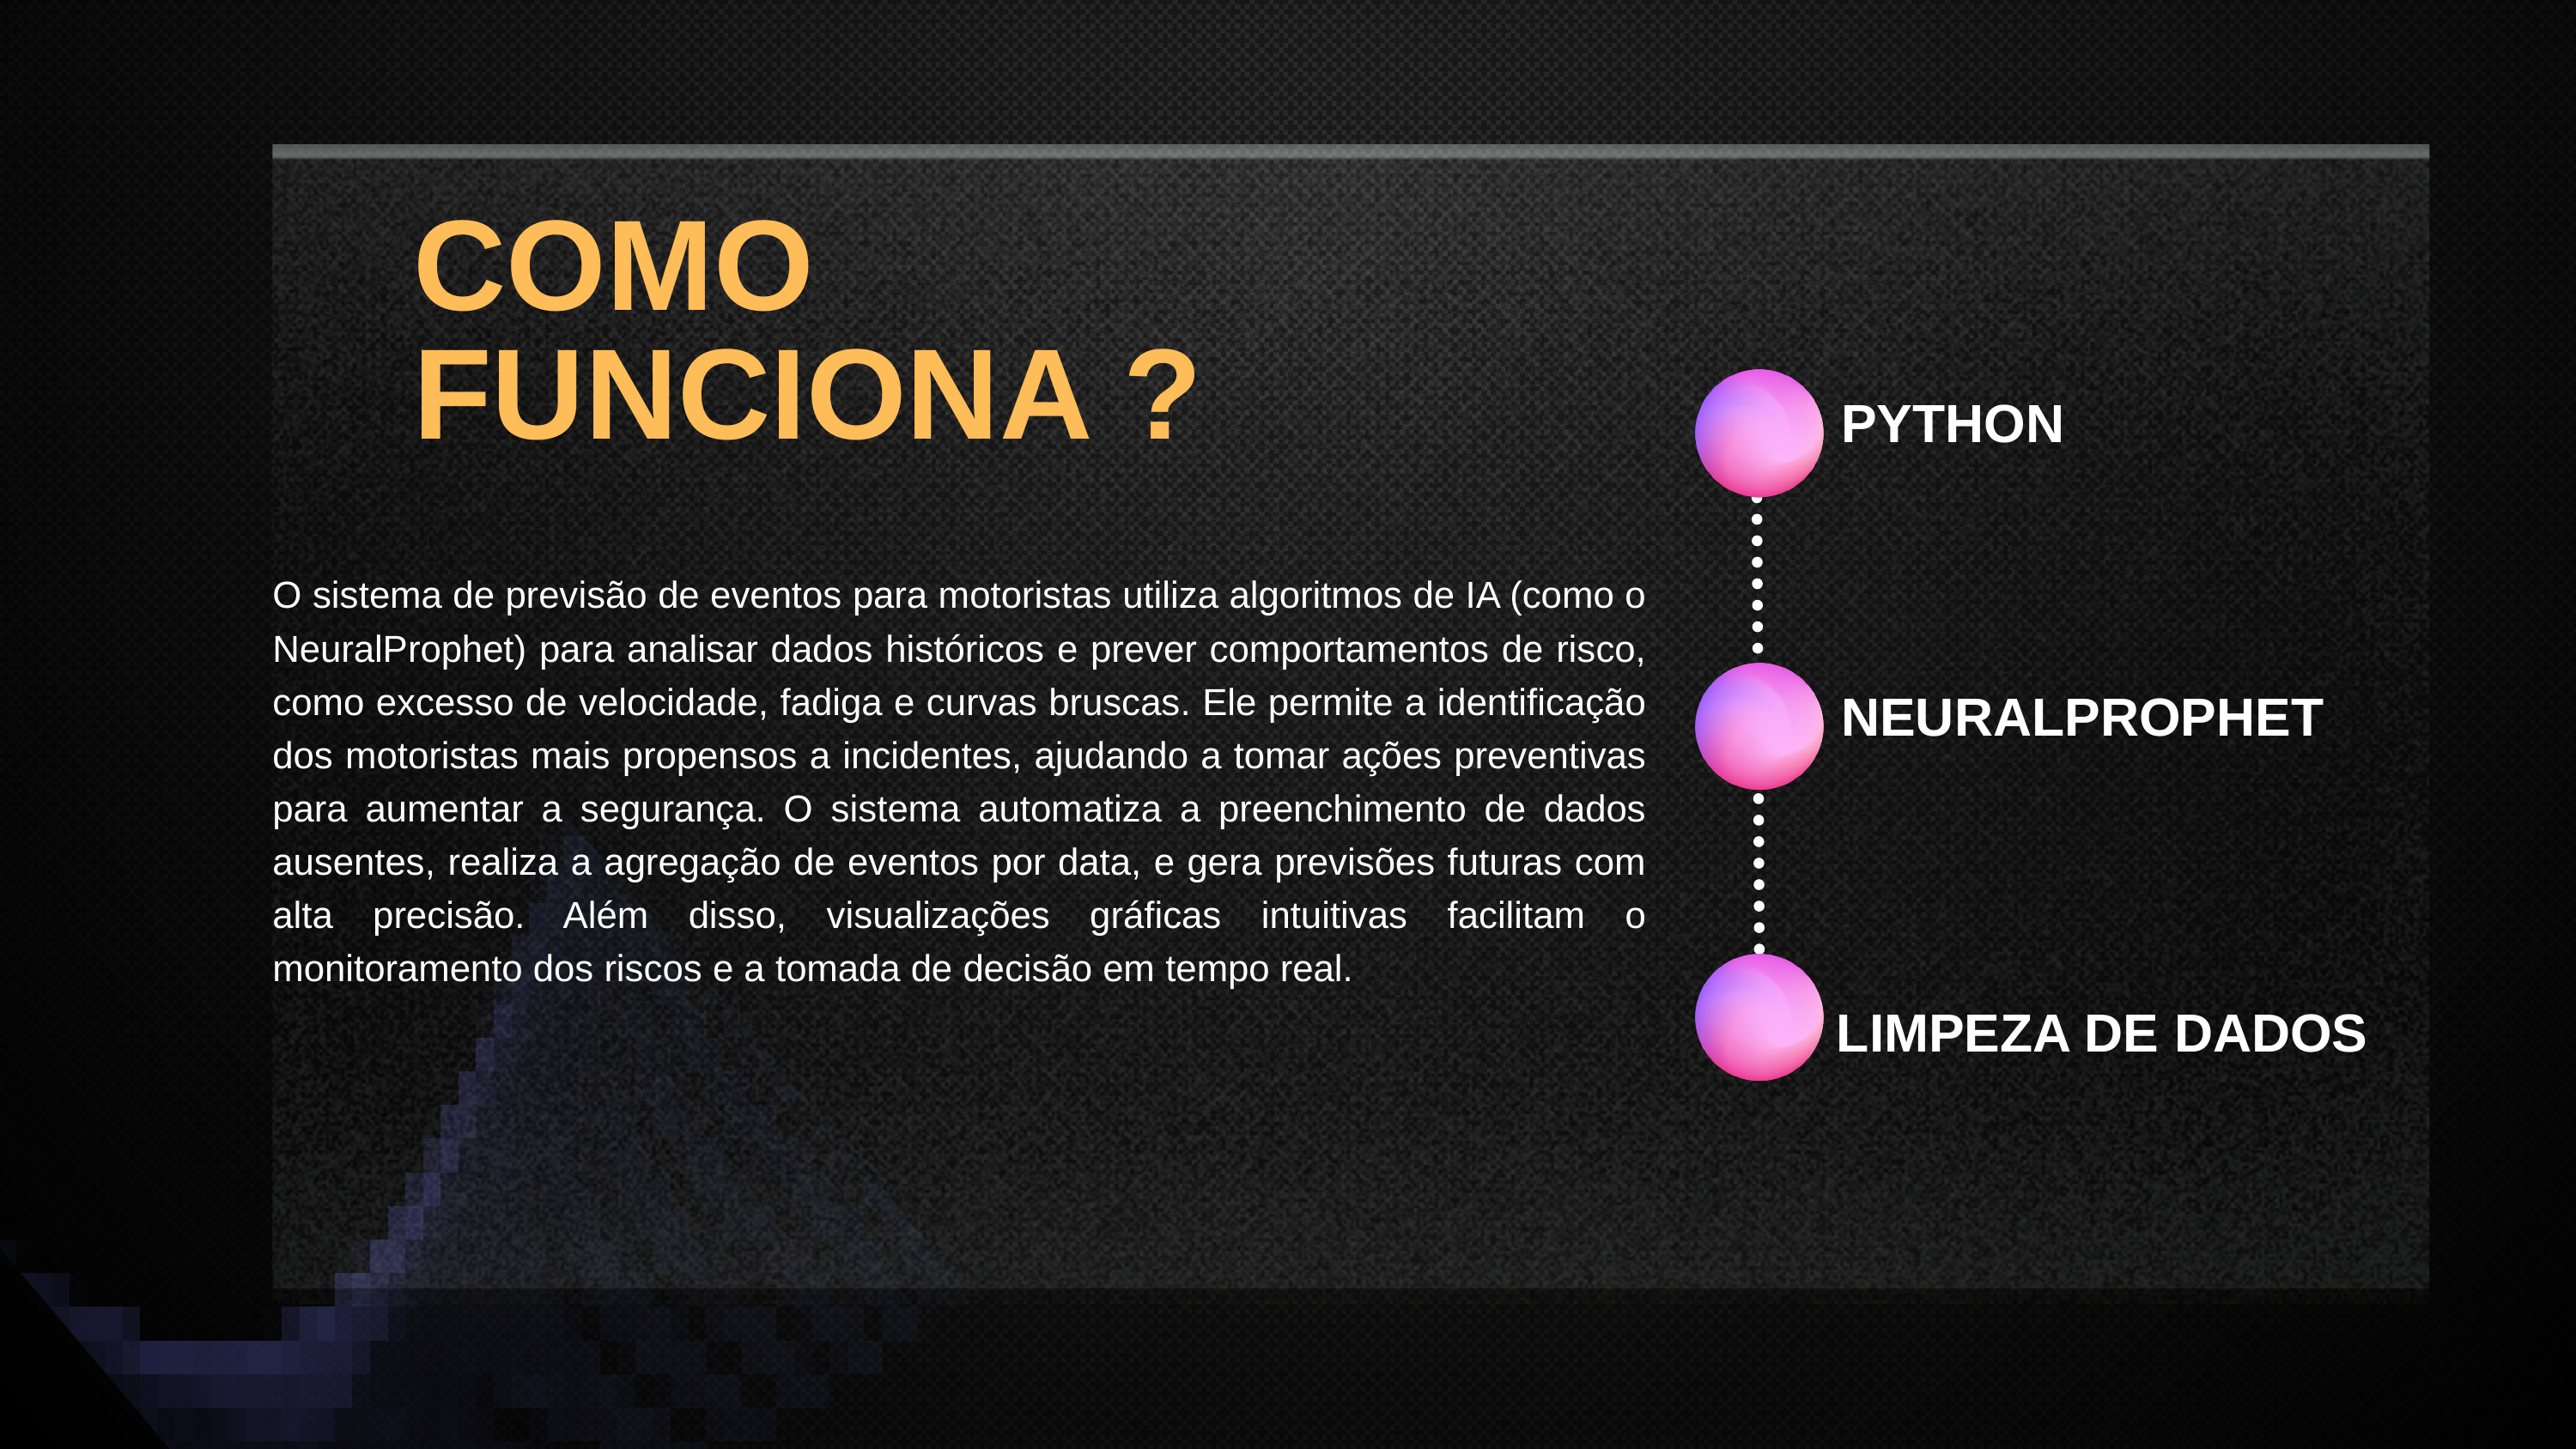

COMO FUNCIONA ?

PYTHON

O sistema de previsão de eventos para motoristas utiliza algoritmos de IA (como o NeuralProphet) para analisar dados históricos e prever comportamentos de risco, como excesso de velocidade, fadiga e curvas bruscas. Ele permite a identificação dos motoristas mais propensos a incidentes, ajudando a tomar ações preventivas para aumentar a segurança. O sistema automatiza a preenchimento de dados ausentes, realiza a agregação de eventos por data, e gera previsões futuras com alta precisão. Além disso, visualizações gráficas intuitivas facilitam o monitoramento dos riscos e a tomada de decisão em tempo real.

NEURALPROPHET

LIMPEZA DE DADOS